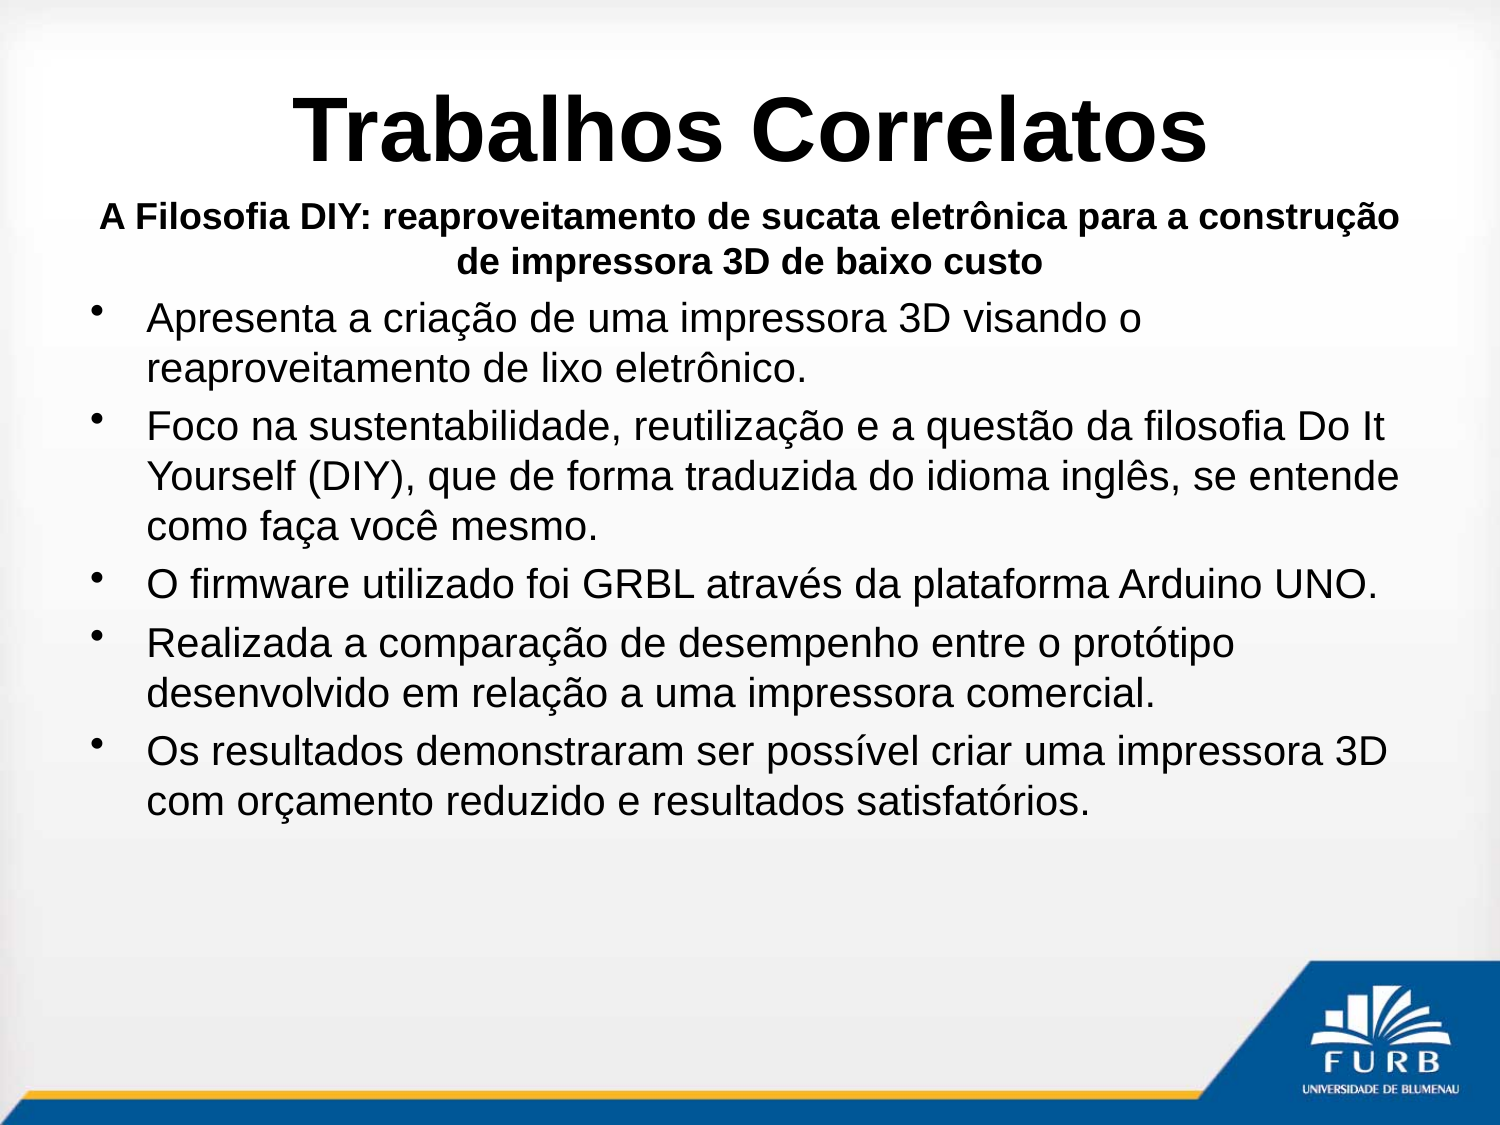

# Trabalhos Correlatos
A Filosofia DIY: reaproveitamento de sucata eletrônica para a construção de impressora 3D de baixo custo
Apresenta a criação de uma impressora 3D visando o reaproveitamento de lixo eletrônico.
Foco na sustentabilidade, reutilização e a questão da filosofia Do It Yourself (DIY), que de forma traduzida do idioma inglês, se entende como faça você mesmo.
O firmware utilizado foi GRBL através da plataforma Arduino UNO.
Realizada a comparação de desempenho entre o protótipo desenvolvido em relação a uma impressora comercial.
Os resultados demonstraram ser possível criar uma impressora 3D com orçamento reduzido e resultados satisfatórios.